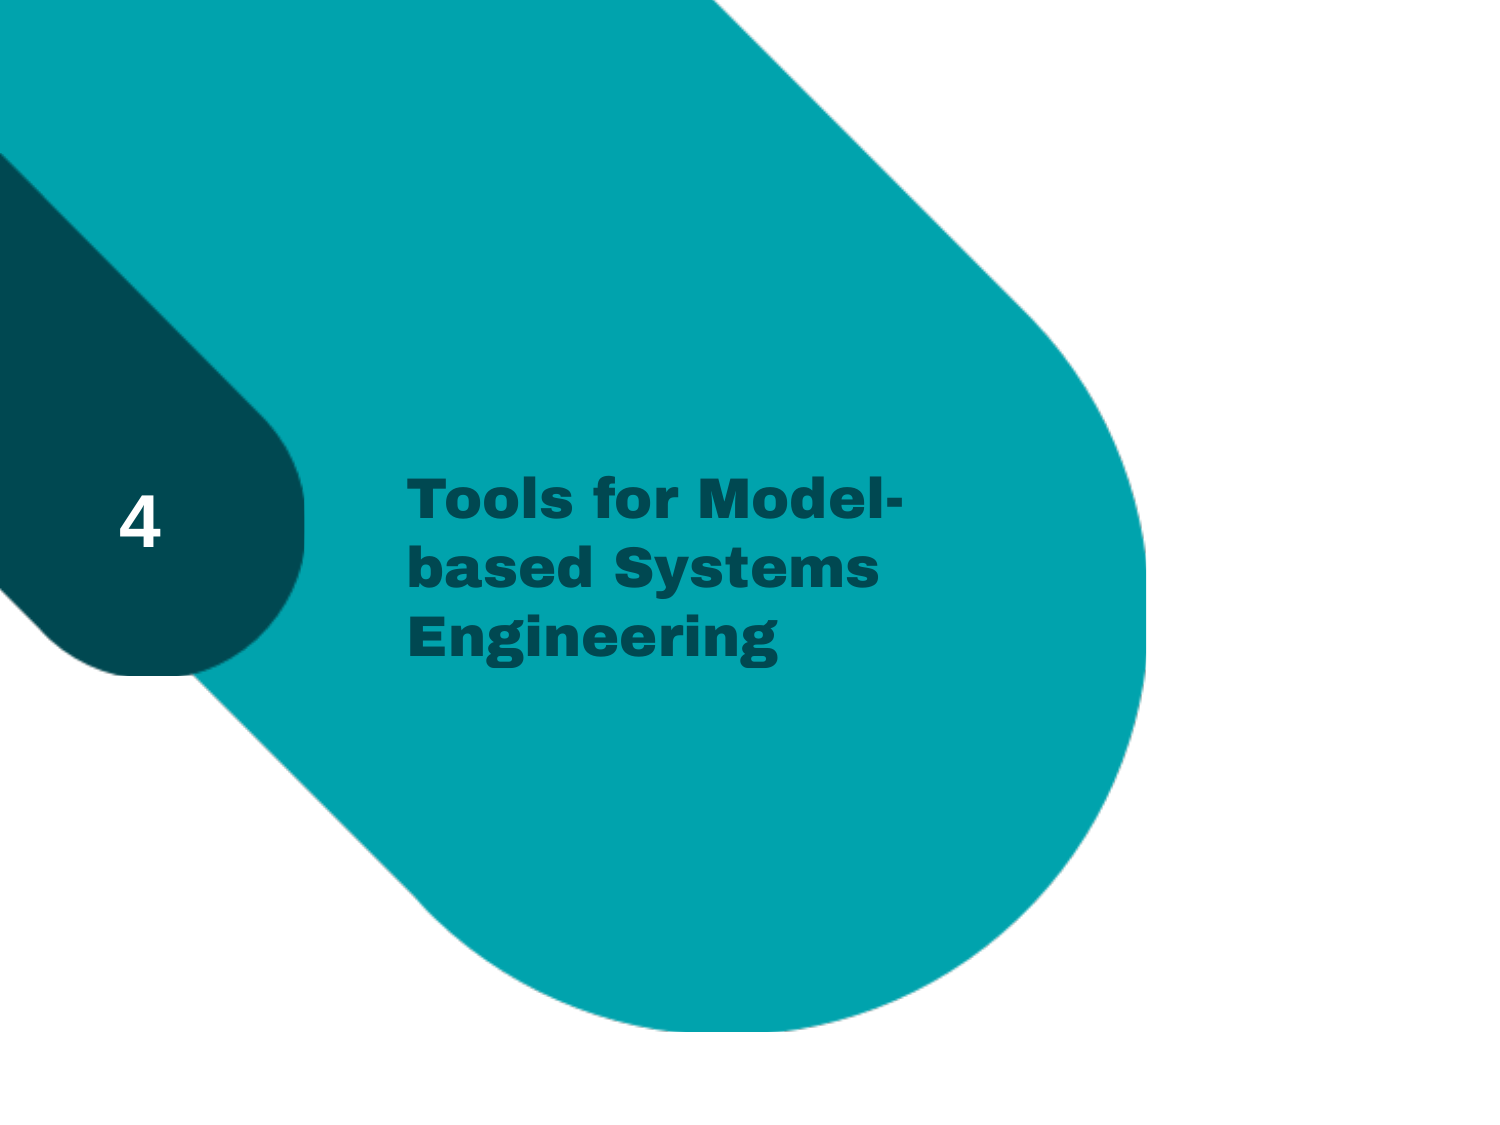

# Tools for Model-based Systems Engineering
4